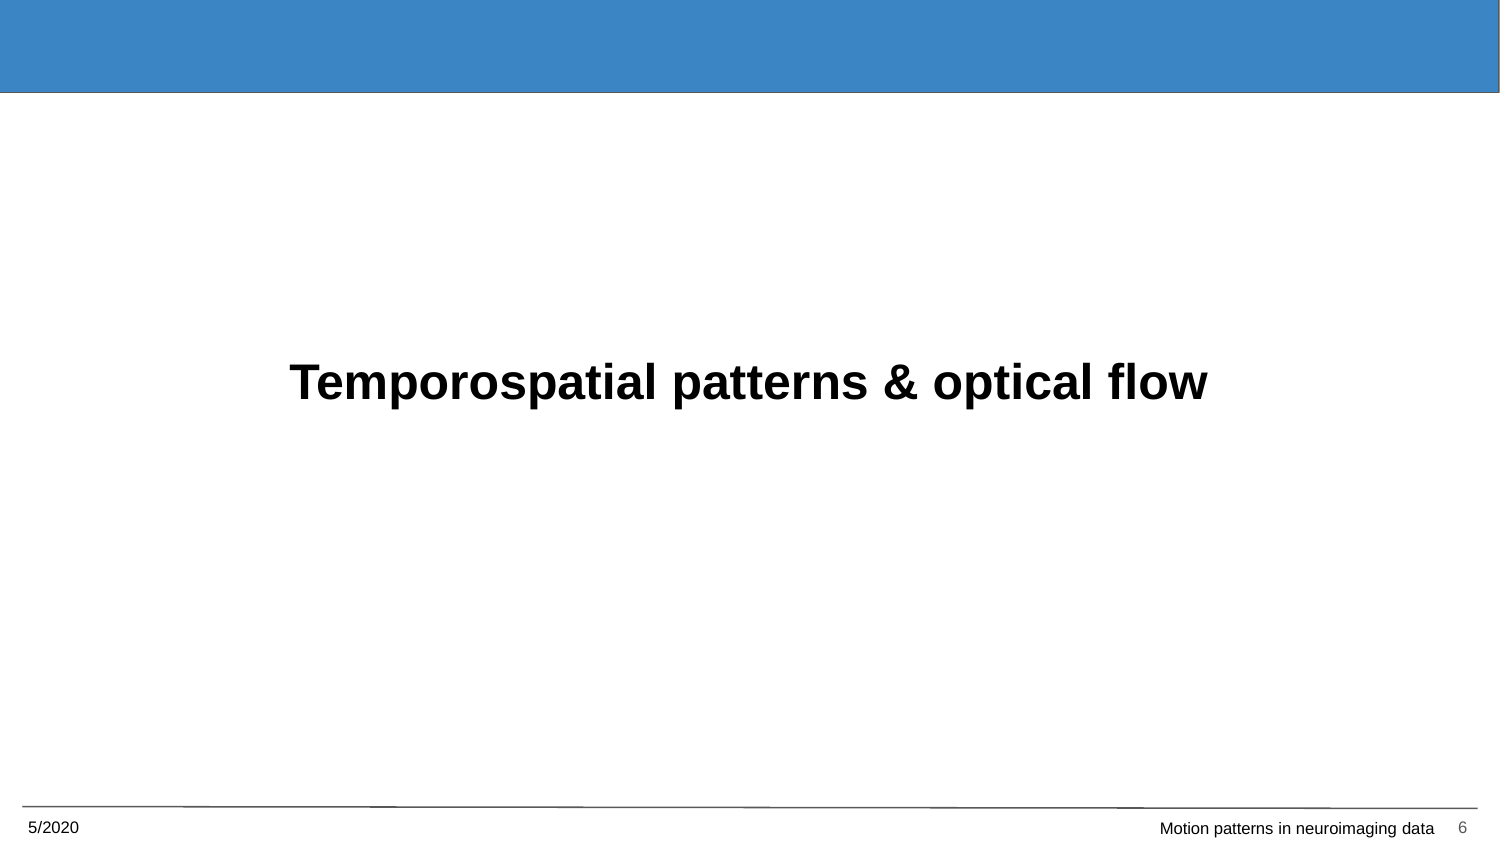

Temporospatial patterns & optical flow
5/2020
6
Motion patterns in neuroimaging data